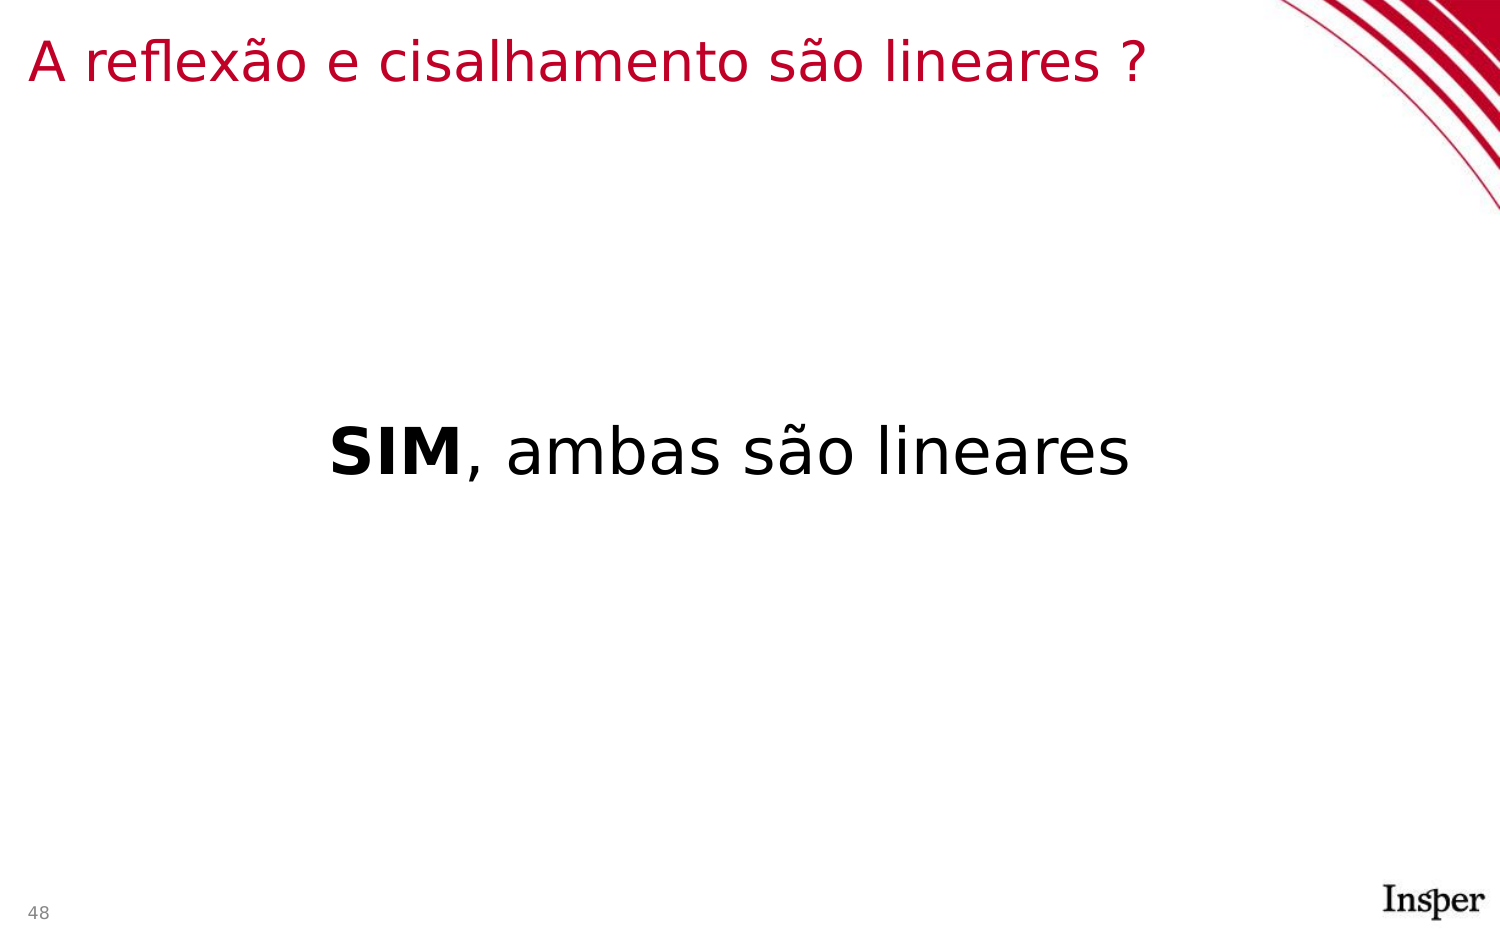

# A reflexão e cisalhamento são lineares ?
SIM, ambas são lineares
48